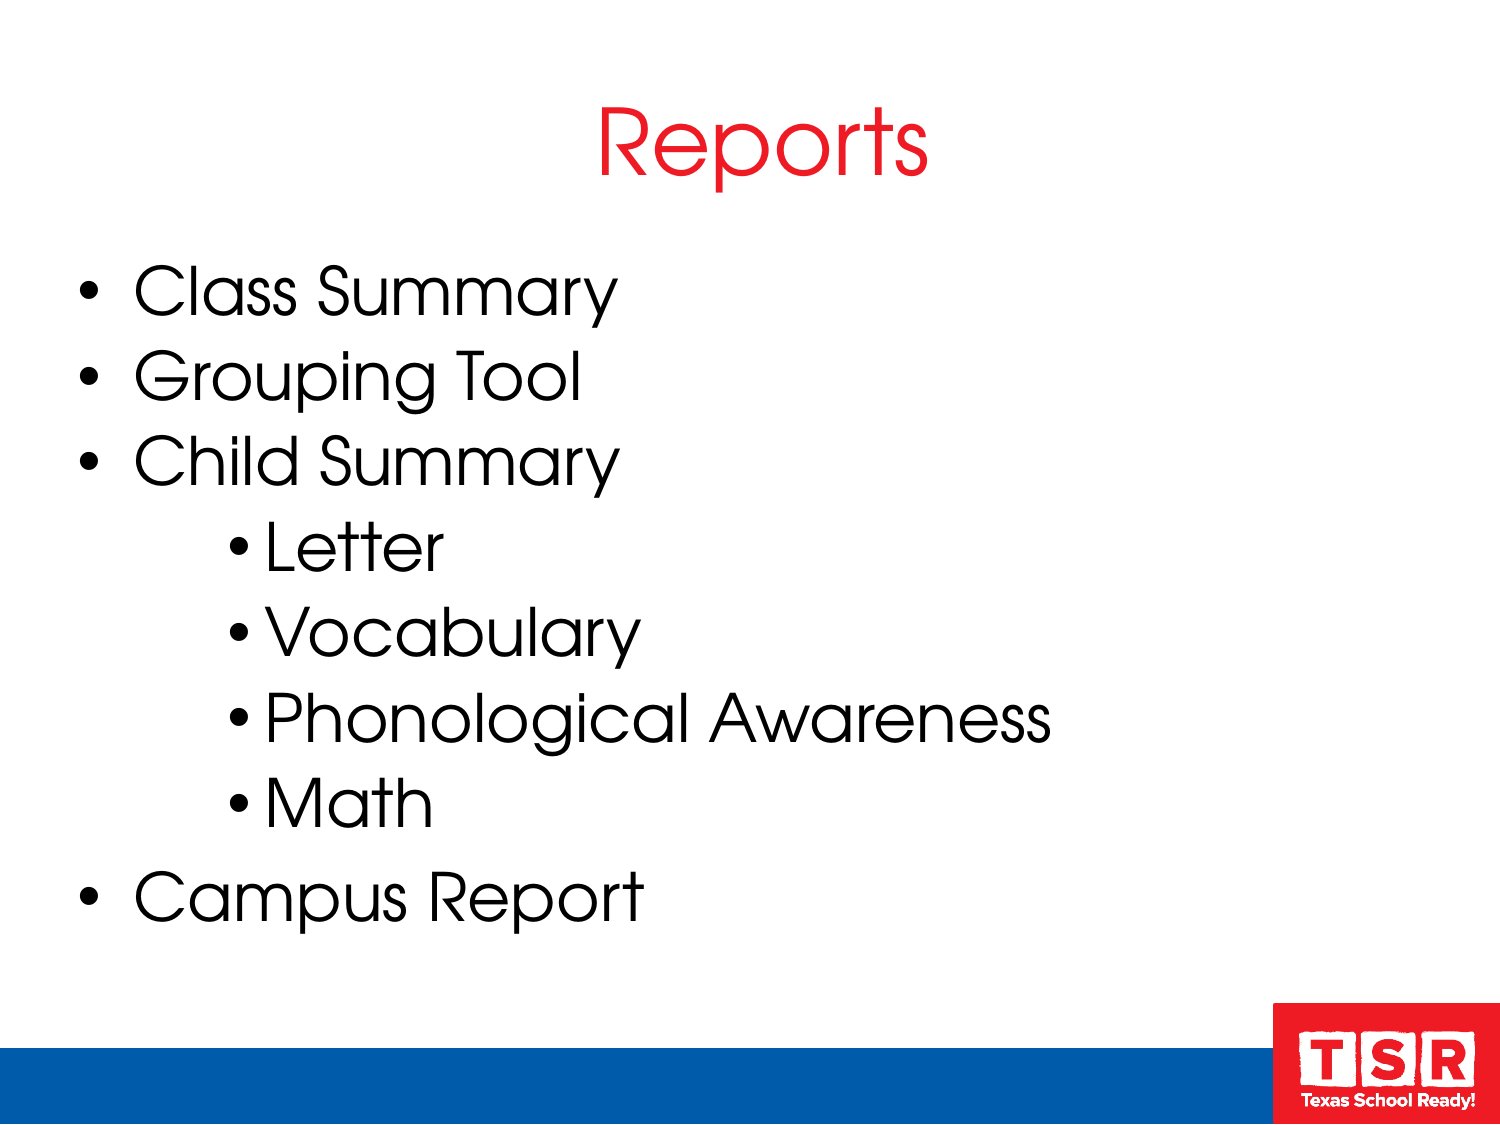

# Reports
Class Summary
Grouping Tool
Child Summary
Letter
Vocabulary
Phonological Awareness
Math
Campus Report